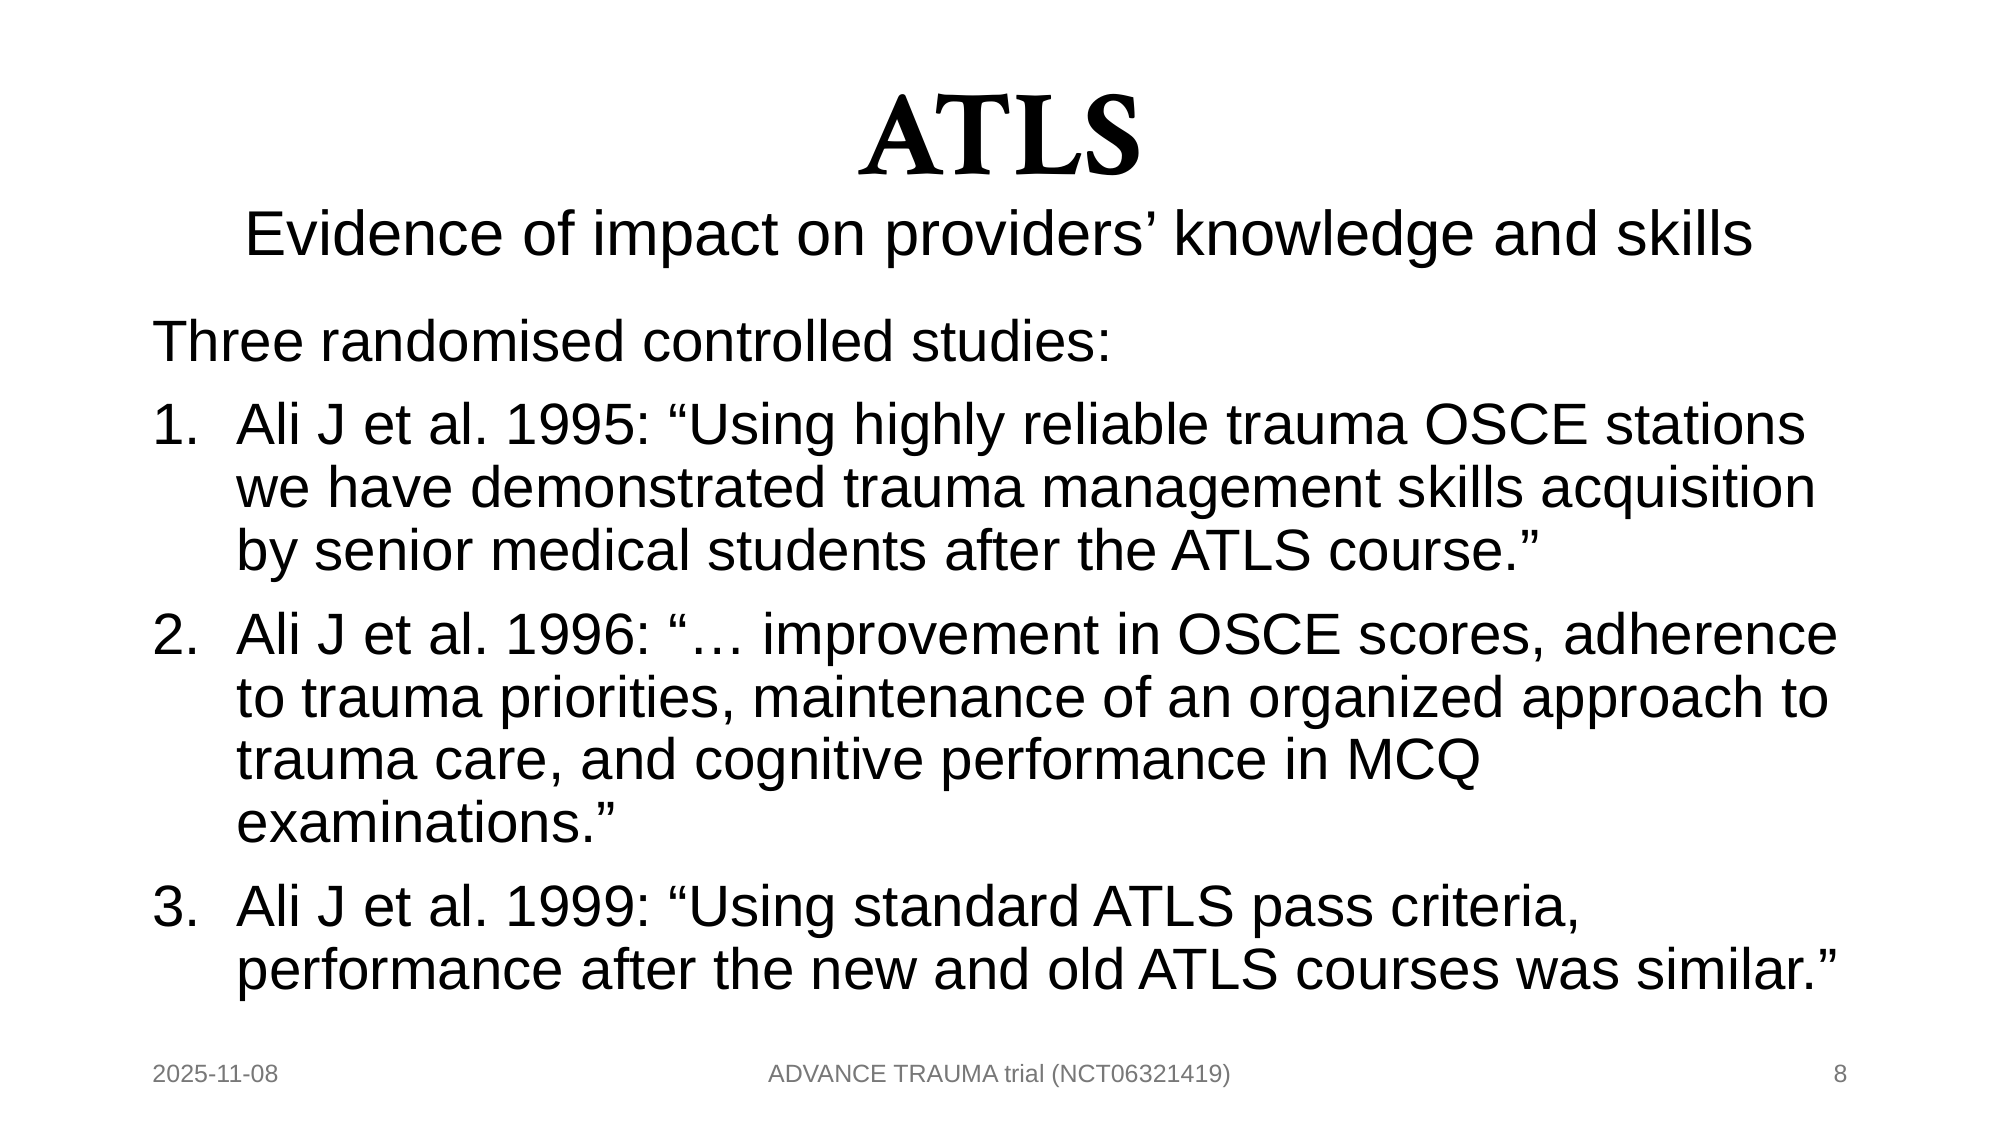

# ATLS Evidence of impact on providers’ knowledge and skills
Three randomised controlled studies:
Ali J et al. 1995: “Using highly reliable trauma OSCE stations we have demonstrated trauma management skills acquisition by senior medical students after the ATLS course.”
Ali J et al. 1996: “… improvement in OSCE scores, adherence to trauma priorities, maintenance of an organized approach to trauma care, and cognitive performance in MCQ examinations.”
Ali J et al. 1999: “Using standard ATLS pass criteria, performance after the new and old ATLS courses was similar.”
2025-11-08
ADVANCE TRAUMA trial (NCT06321419)
8